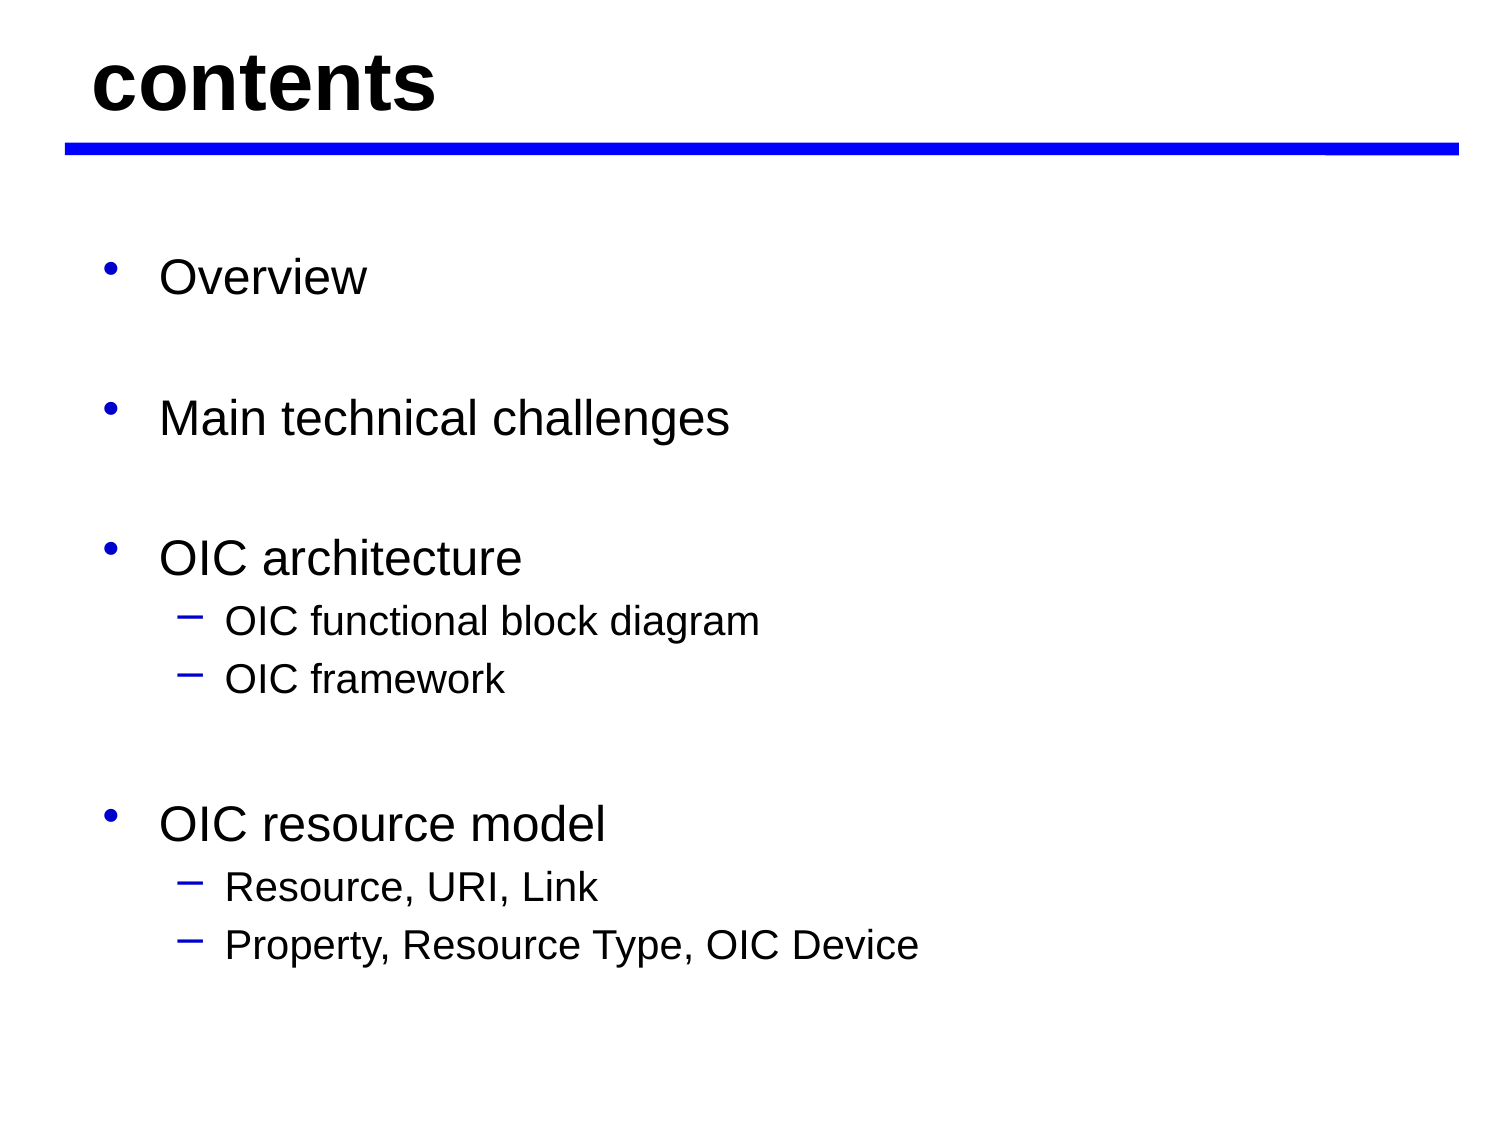

# contents
Overview

Main technical challenges

OIC architecture
OIC functional block diagram
OIC framework

OIC resource model
Resource, URI, Link
Property, Resource Type, OIC Device